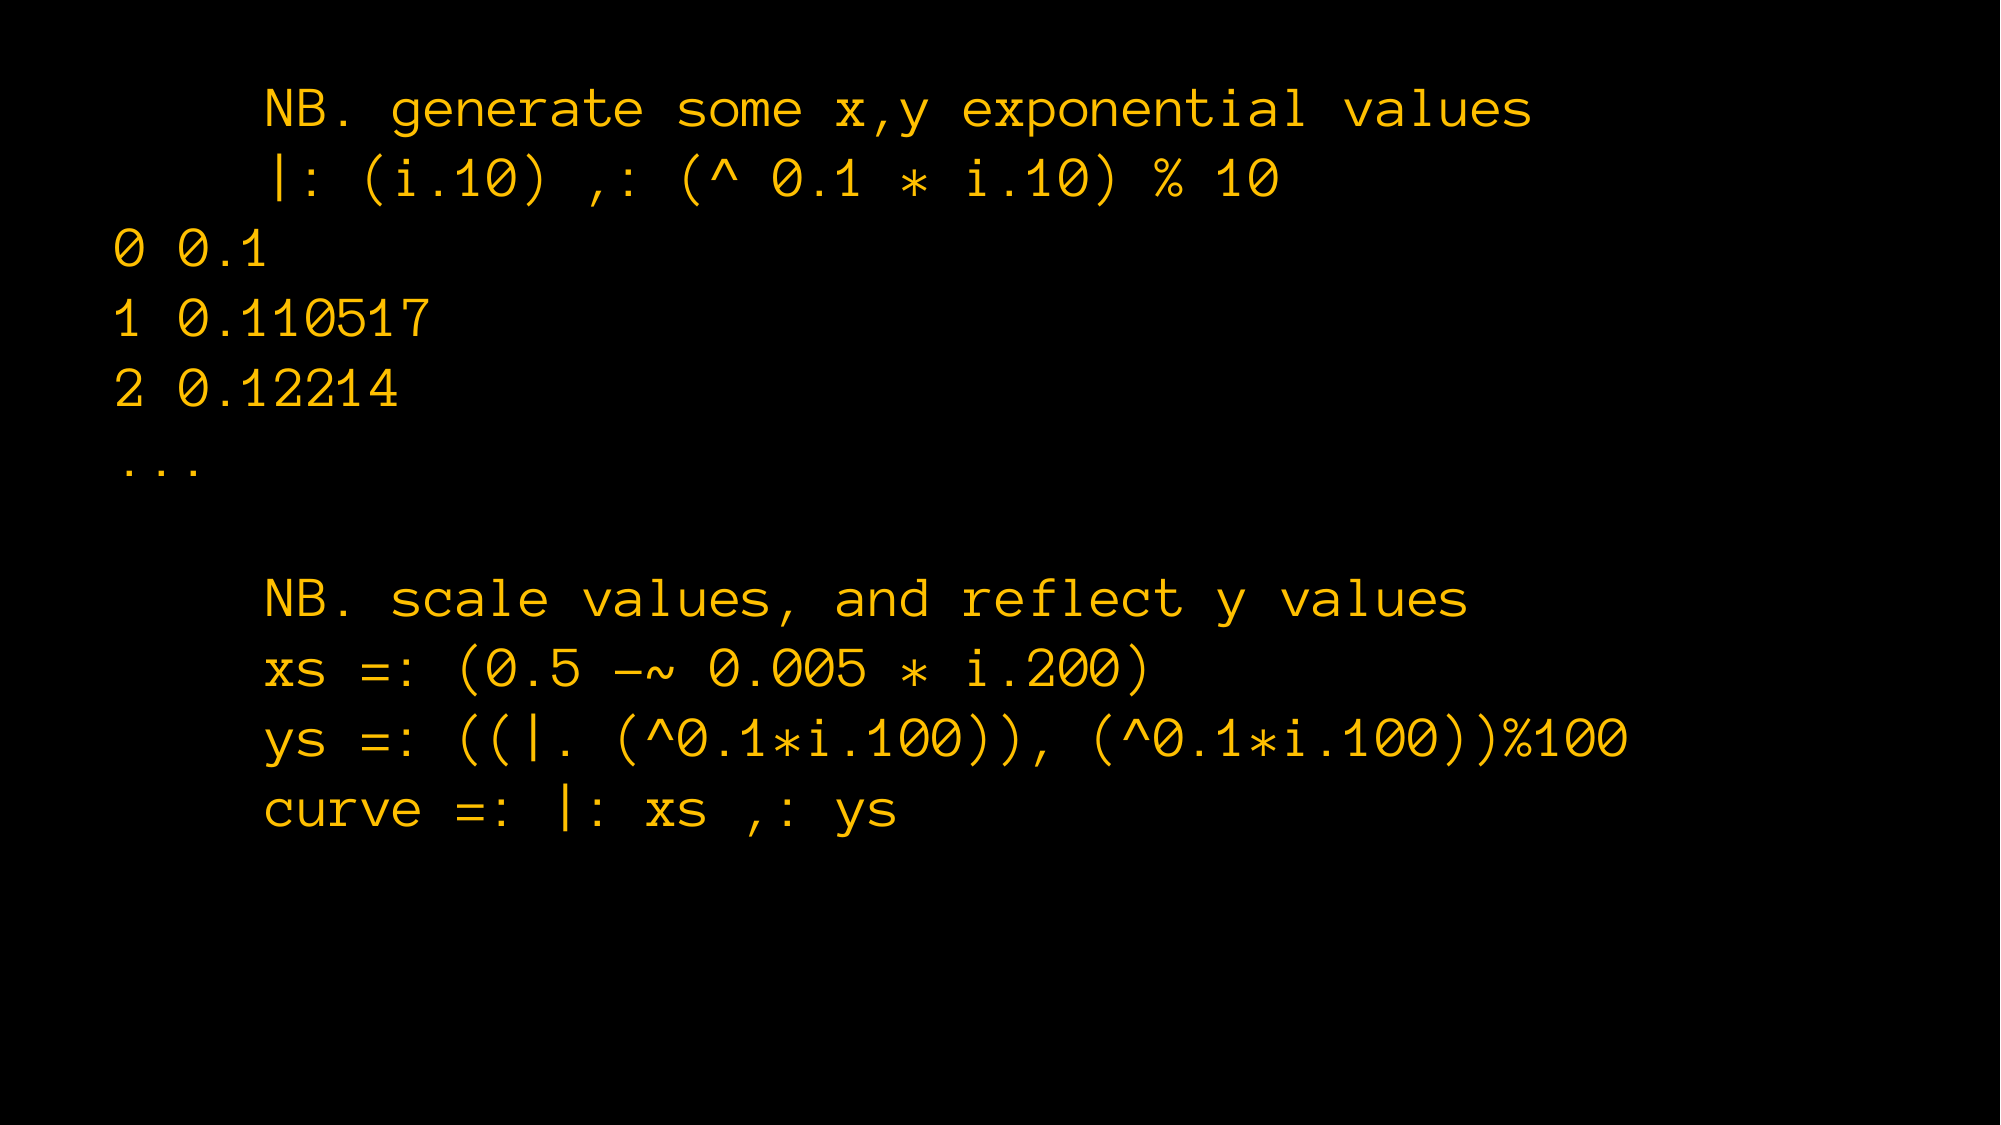

NB. generate some x,y exponential values
	|: (i.10) ,: (^ 0.1 * i.10) % 10
0 0.1
1 0.110517
2 0.12214
...

	NB. scale values, and reflect y values
	xs =: (0.5 -~ 0.005 * i.200)
	ys =: ((|. (^0.1*i.100)), (^0.1*i.100))%100
	curve =: |: xs ,: ys